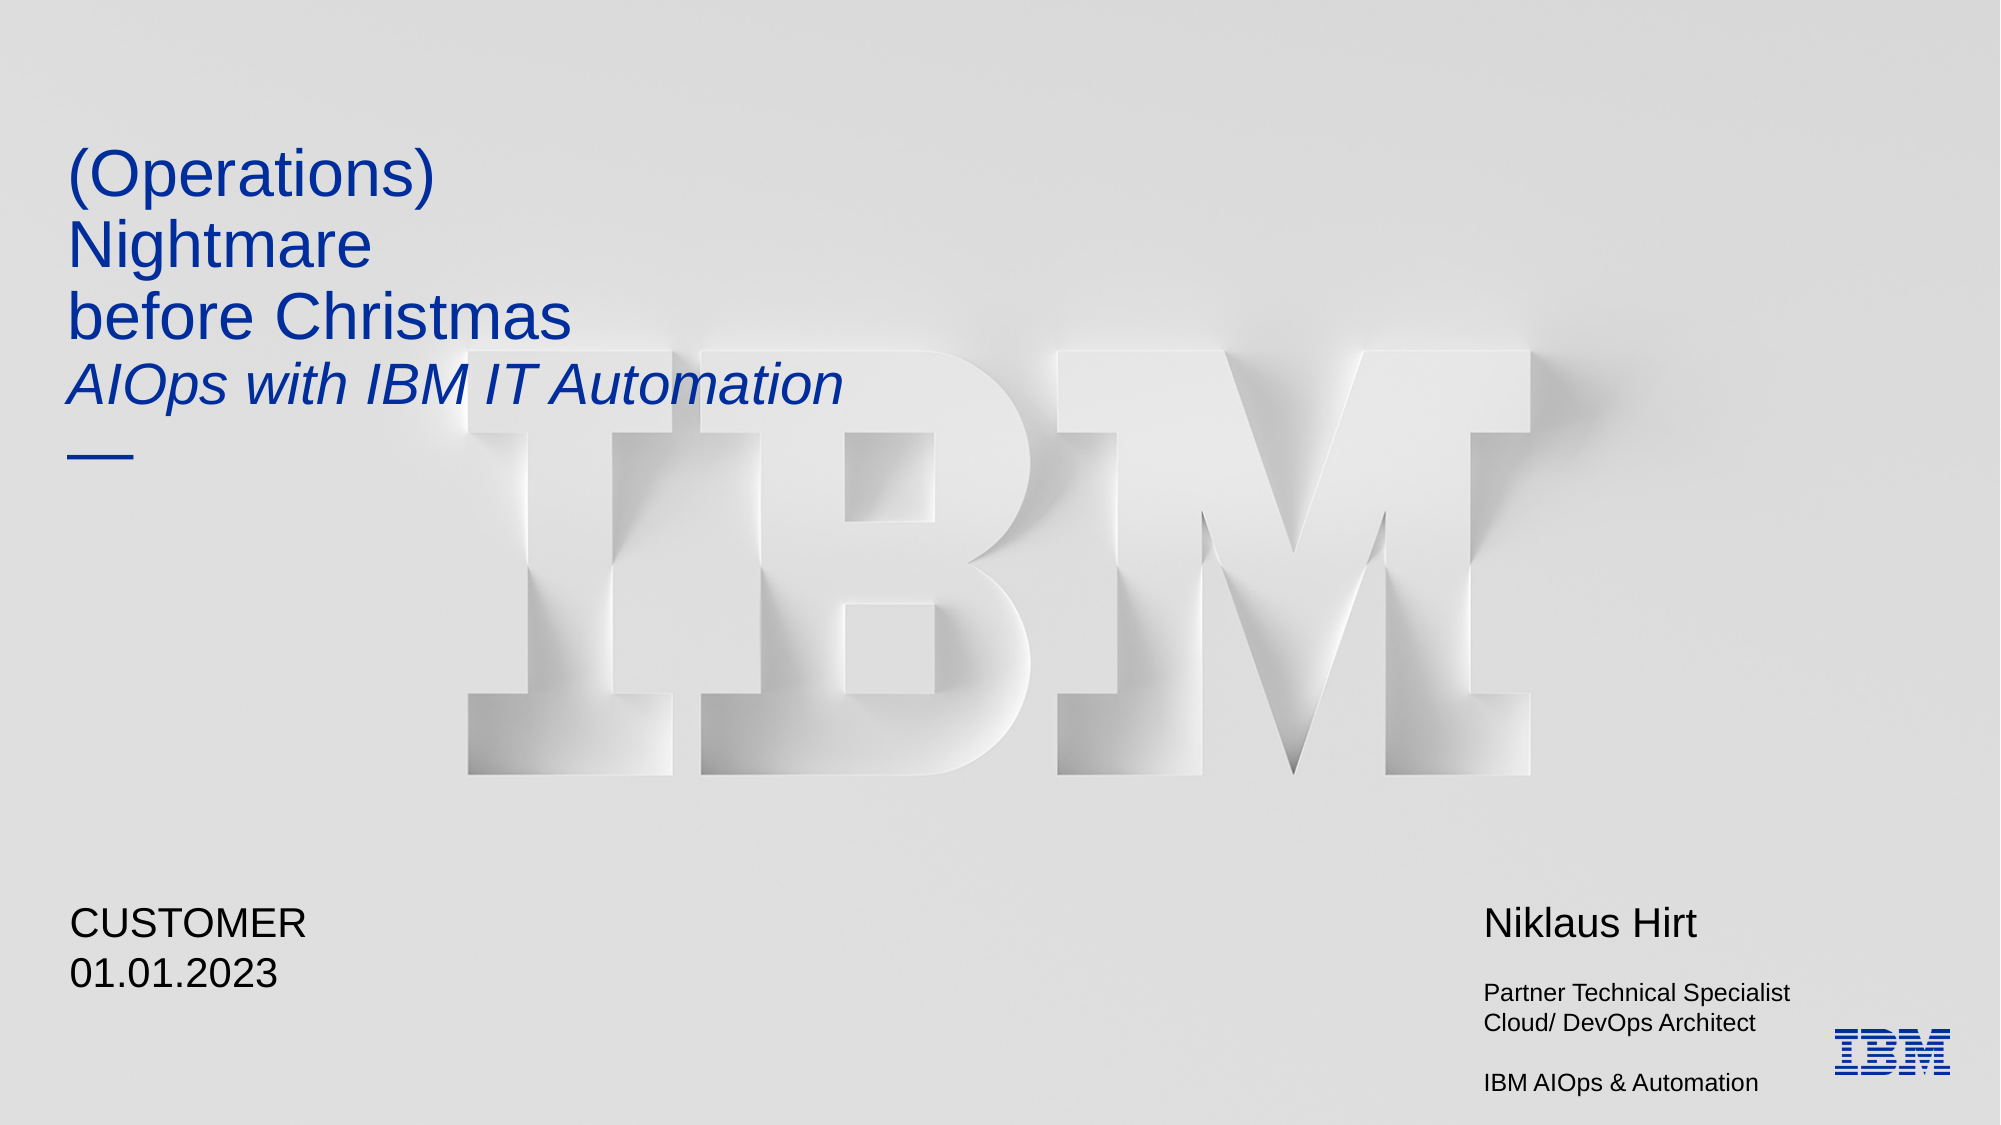

# (Operations) Nightmare before Christmas AIOps with IBM IT Automation —
CUSTOMER
01.01.2023

Niklaus Hirt
Partner Technical Specialist
Cloud/ DevOps Architect
IBM AIOps & Automation